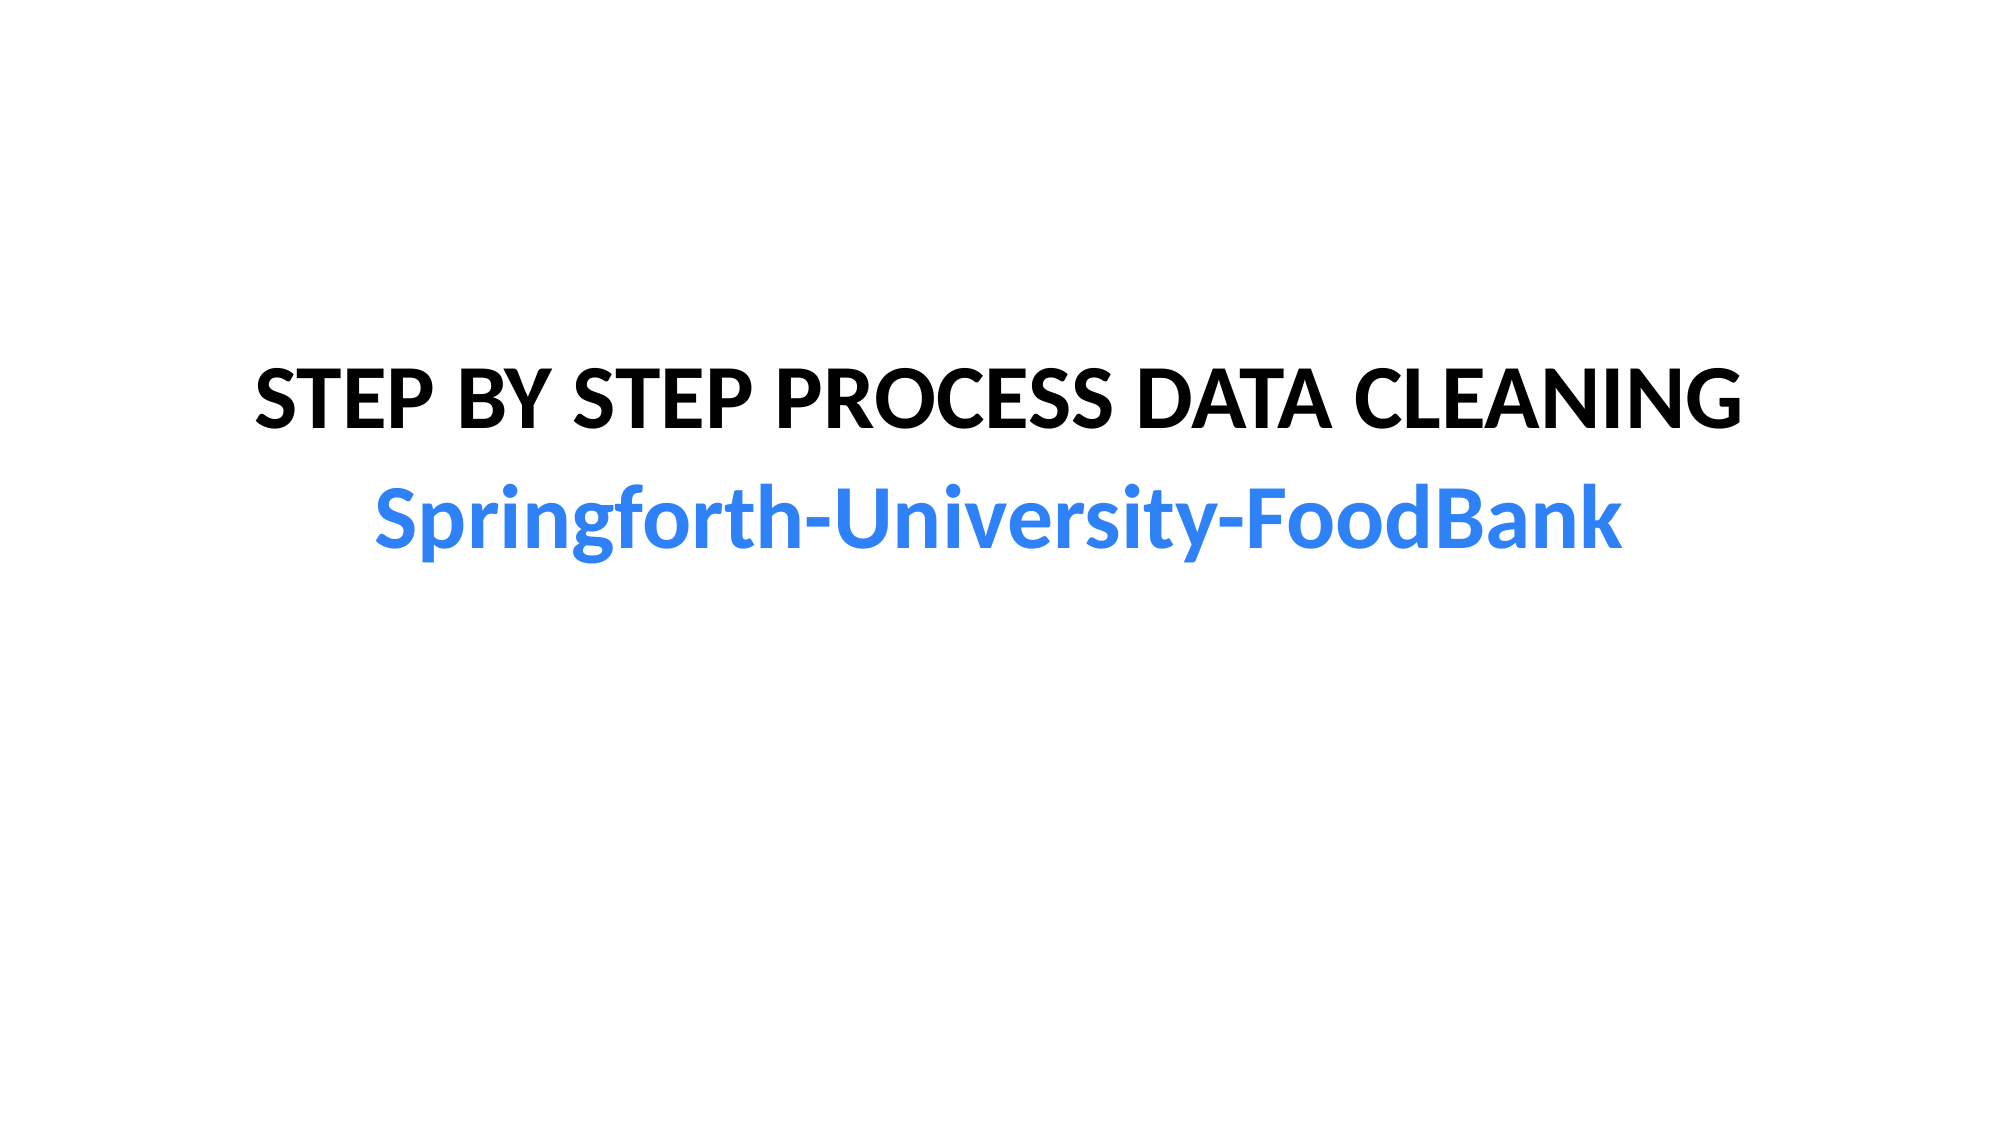

STEP BY STEP PROCESS DATA CLEANING
Springforth-University-FoodBank